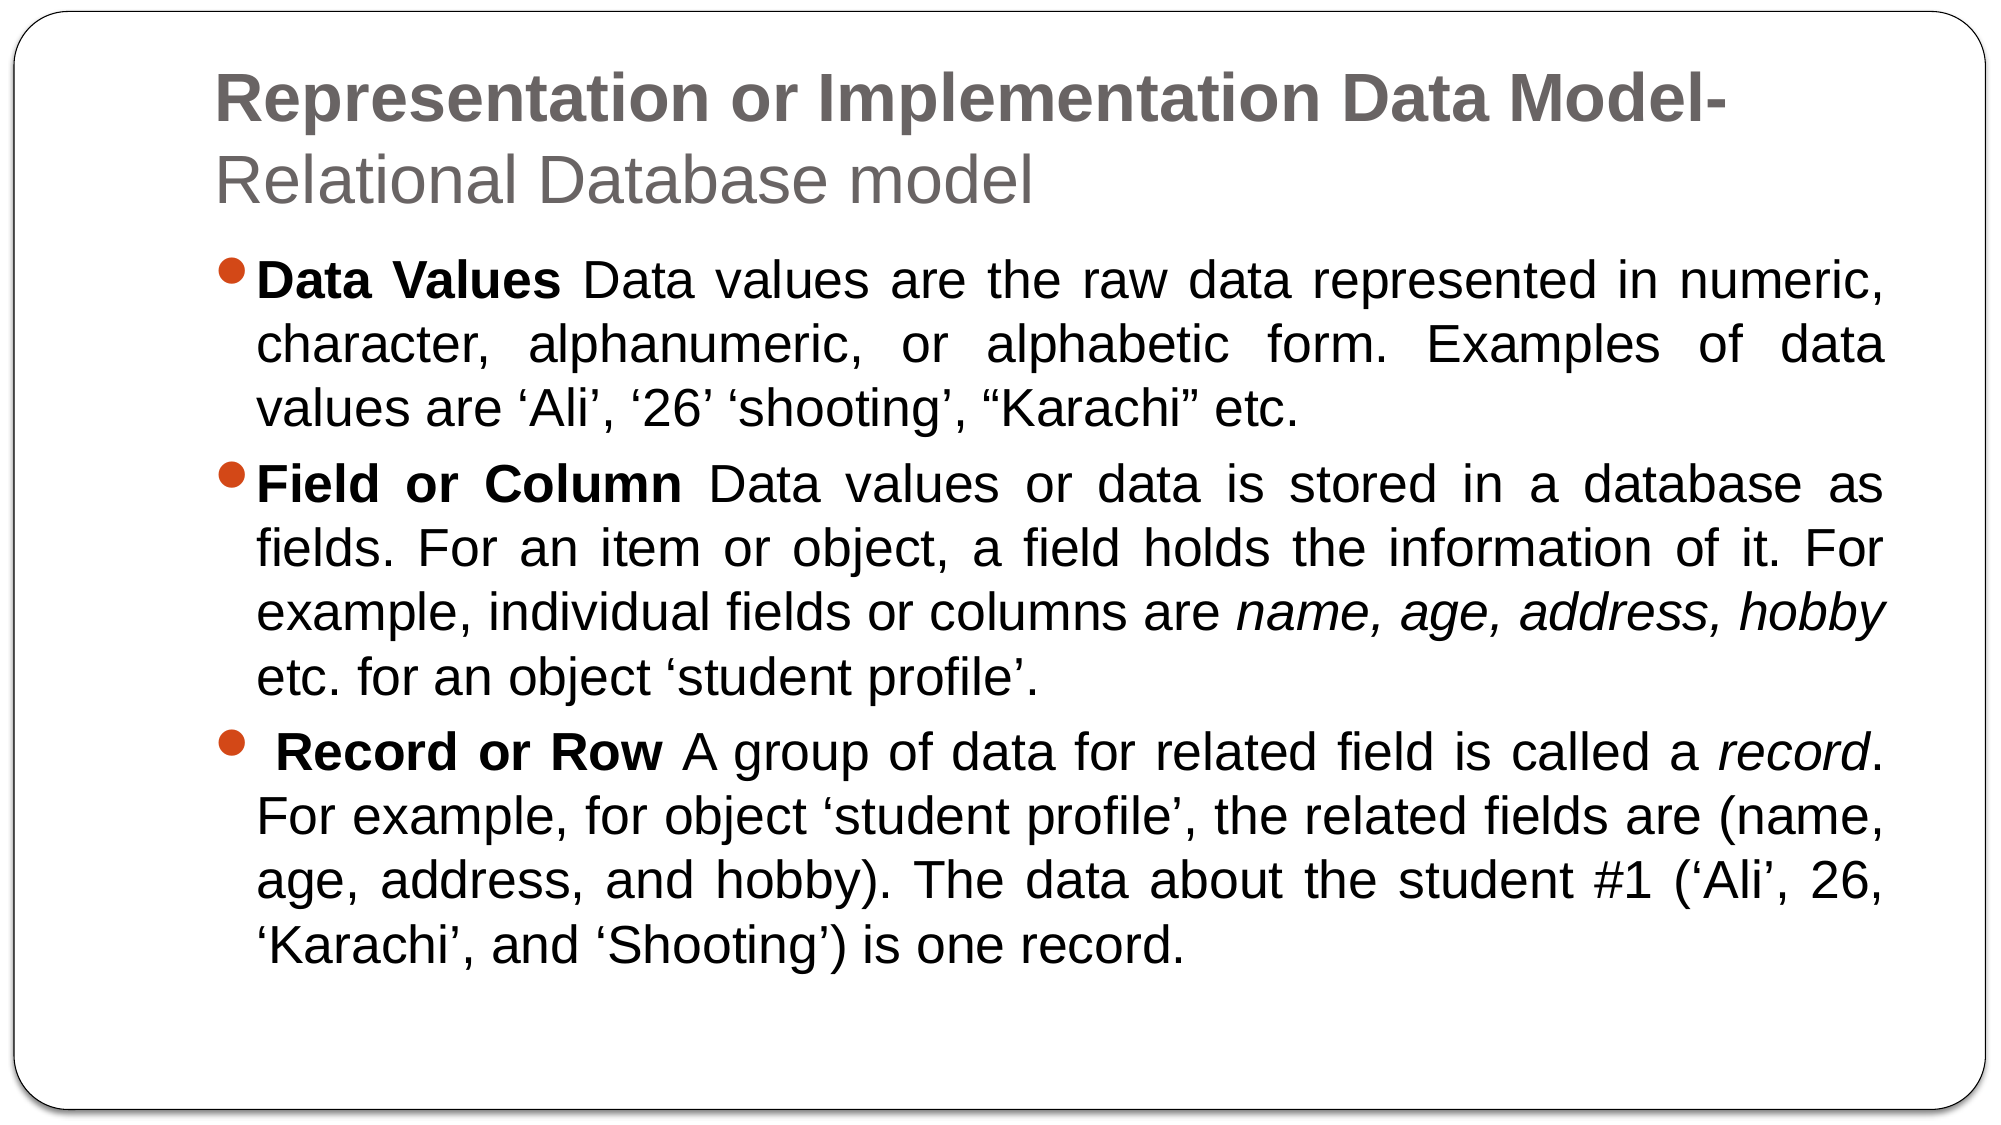

# Representation or Implementation Data Model-Relational Database model
Data Values Data values are the raw data represented in numeric, character, alphanumeric, or alphabetic form. Examples of data values are ‘Ali’, ‘26’ ‘shooting’, “Karachi” etc.
Field or Column Data values or data is stored in a database as fields. For an item or object, a field holds the information of it. For example, individual fields or columns are name, age, address, hobby etc. for an object ‘student profile’.
 Record or Row A group of data for related field is called a record. For example, for object ‘student profile’, the related fields are (name, age, address, and hobby). The data about the student #1 (‘Ali’, 26, ‘Karachi’, and ‘Shooting’) is one record.